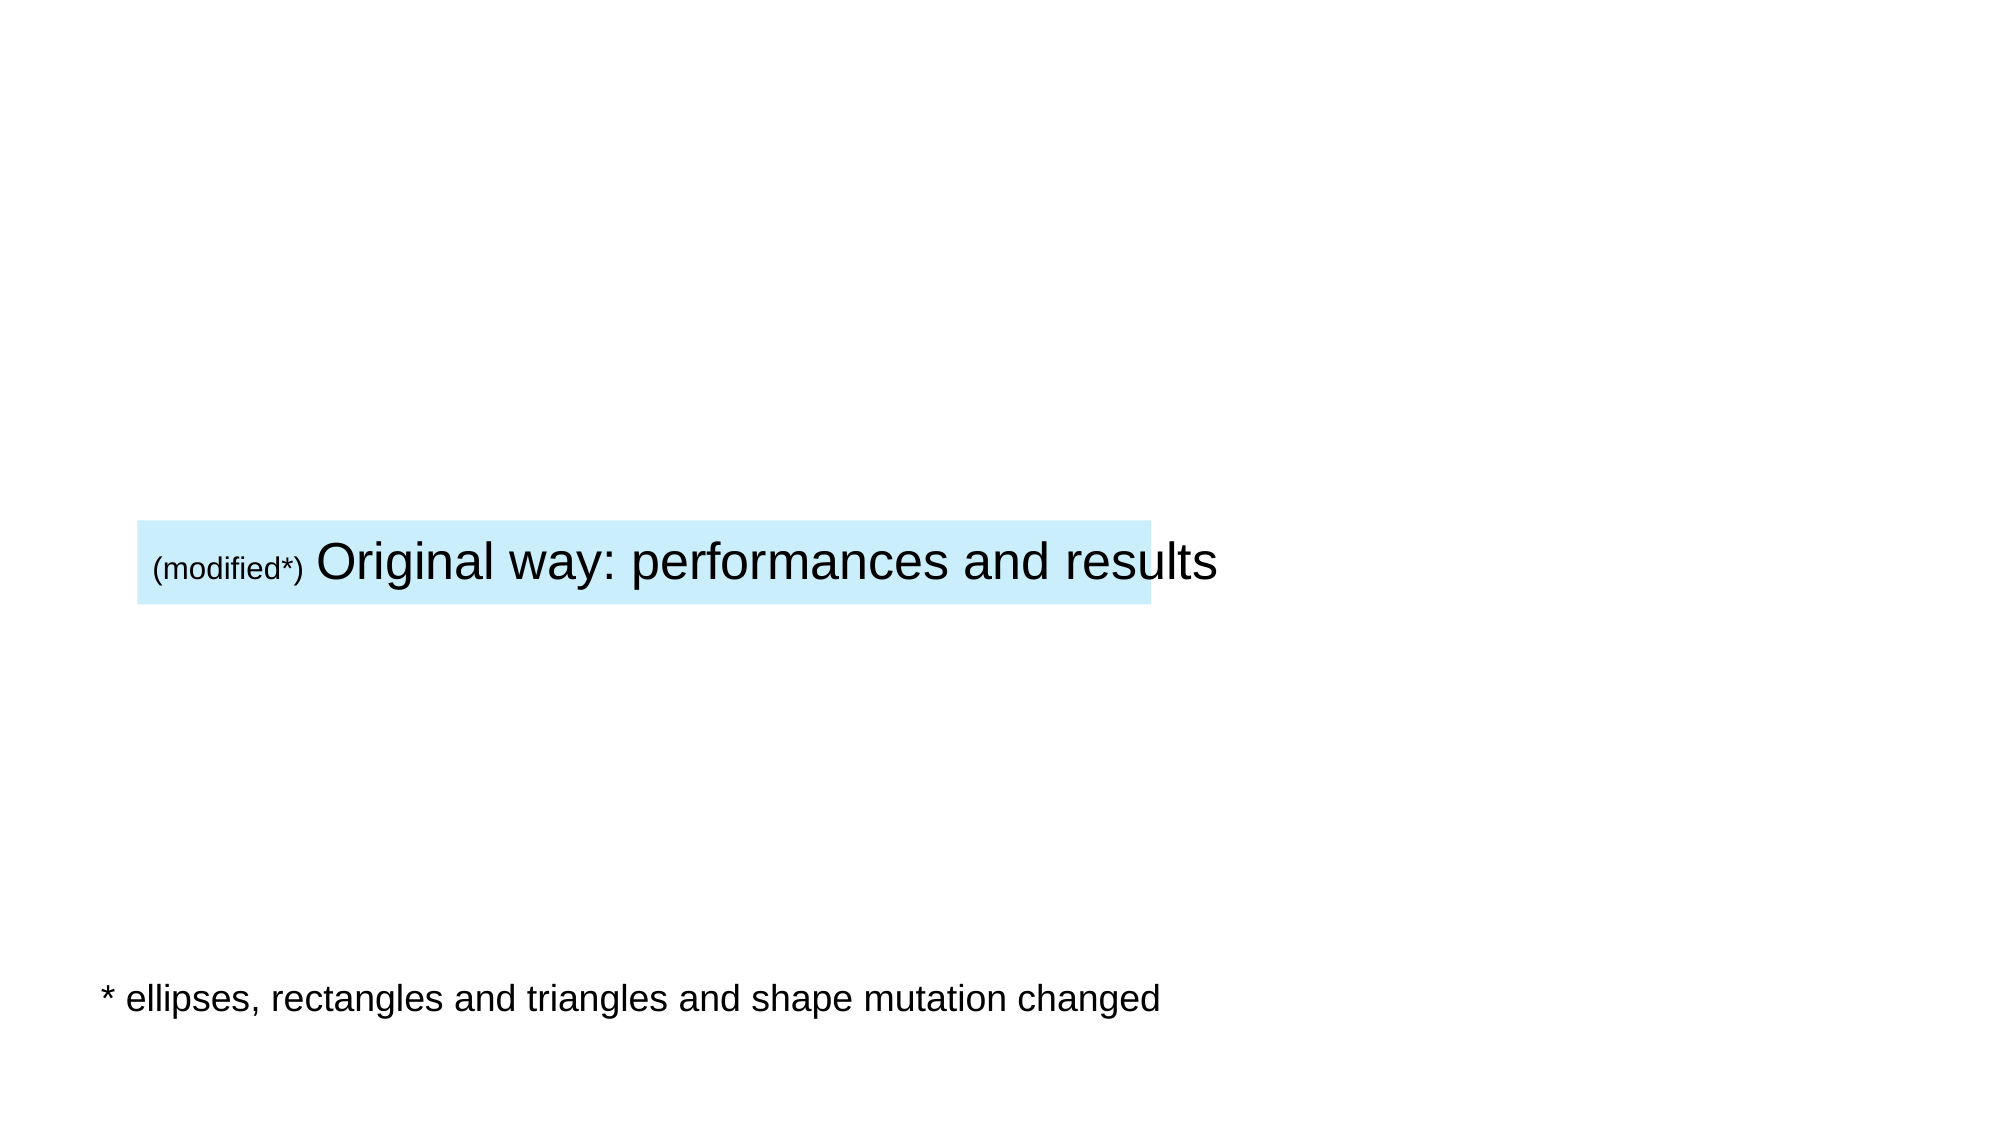

# (modified*) Original way: performances and results

* ellipses, rectangles and triangles and shape mutation changed